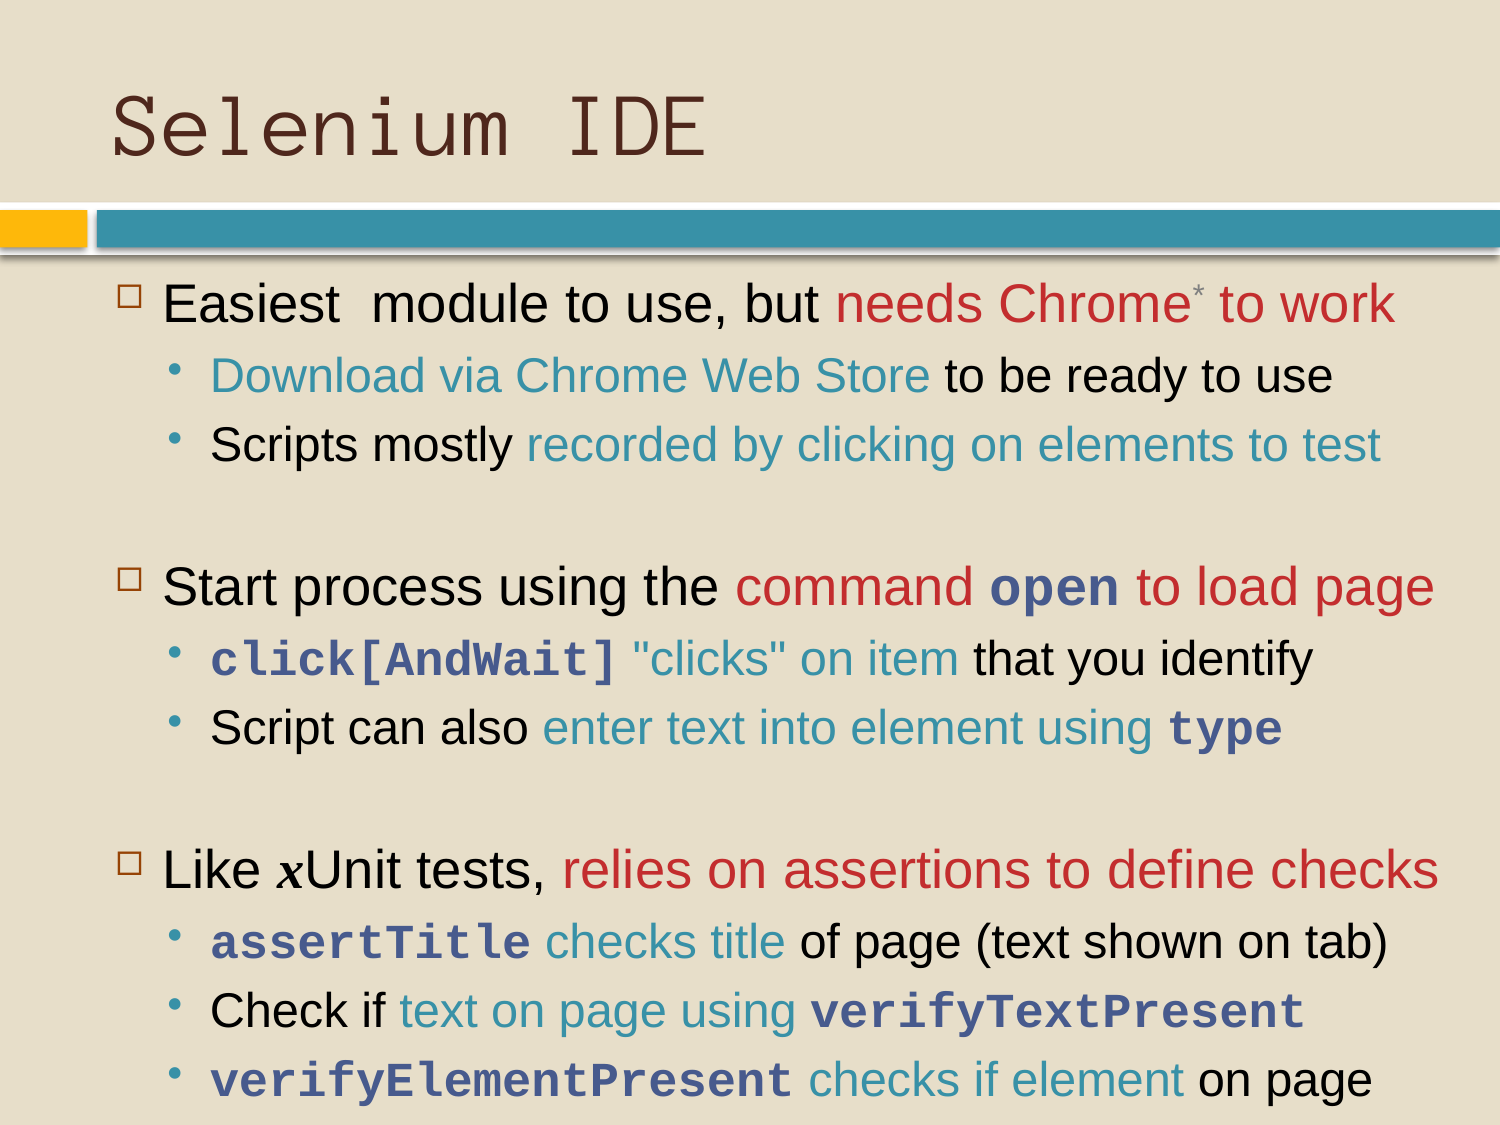

# Selenium IDE
Easiest  module to use, but needs Chrome* to work
Download via Chrome Web Store to be ready to use
Scripts mostly recorded by clicking on elements to test

Start process using the command open to load page
click[AndWait] "clicks" on item that you identify
Script can also enter text into element using type

Like xUnit tests, relies on assertions to define checks
assertTitle checks title of page (text shown on tab)
Check if text on page using verifyTextPresent
verifyElementPresent checks if element on page